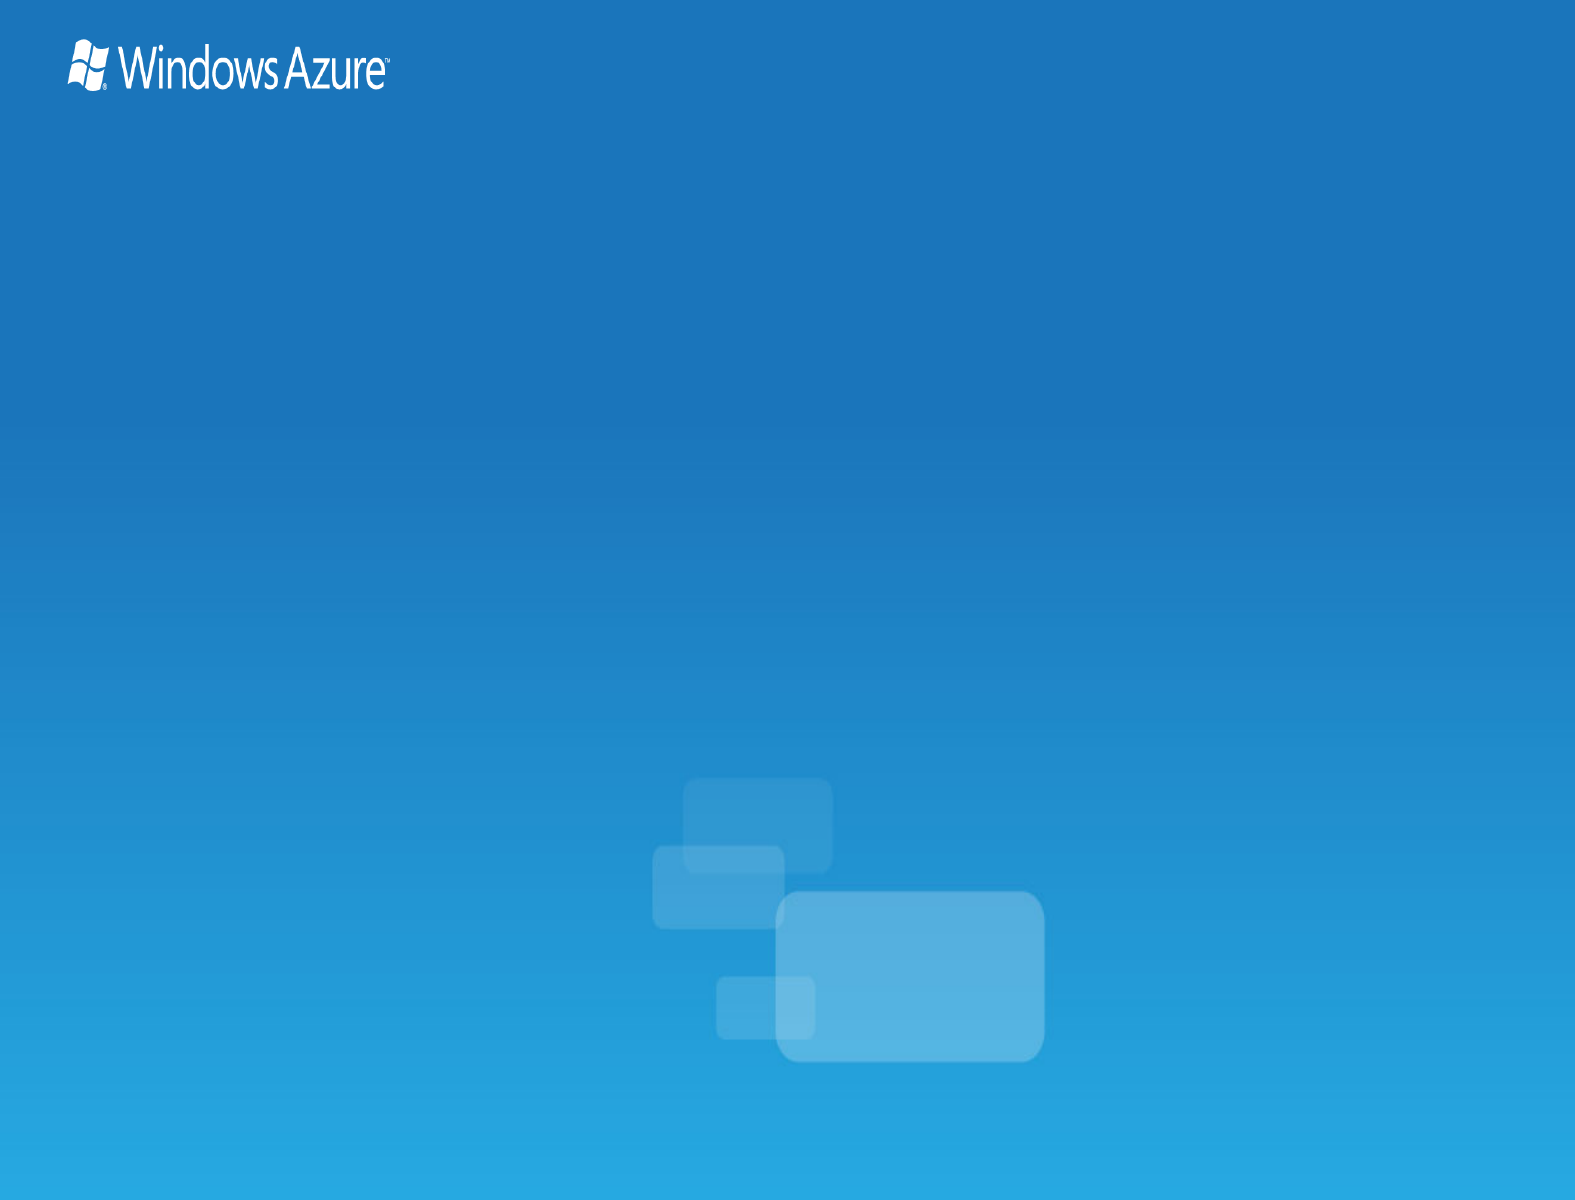

# Azure Service Bus

Slides: Service Bus Messaging Deep Dive
http://channel9.msdn.com/Blogs/Subscribe/Service-Bus-Messaging-Deep-Dive